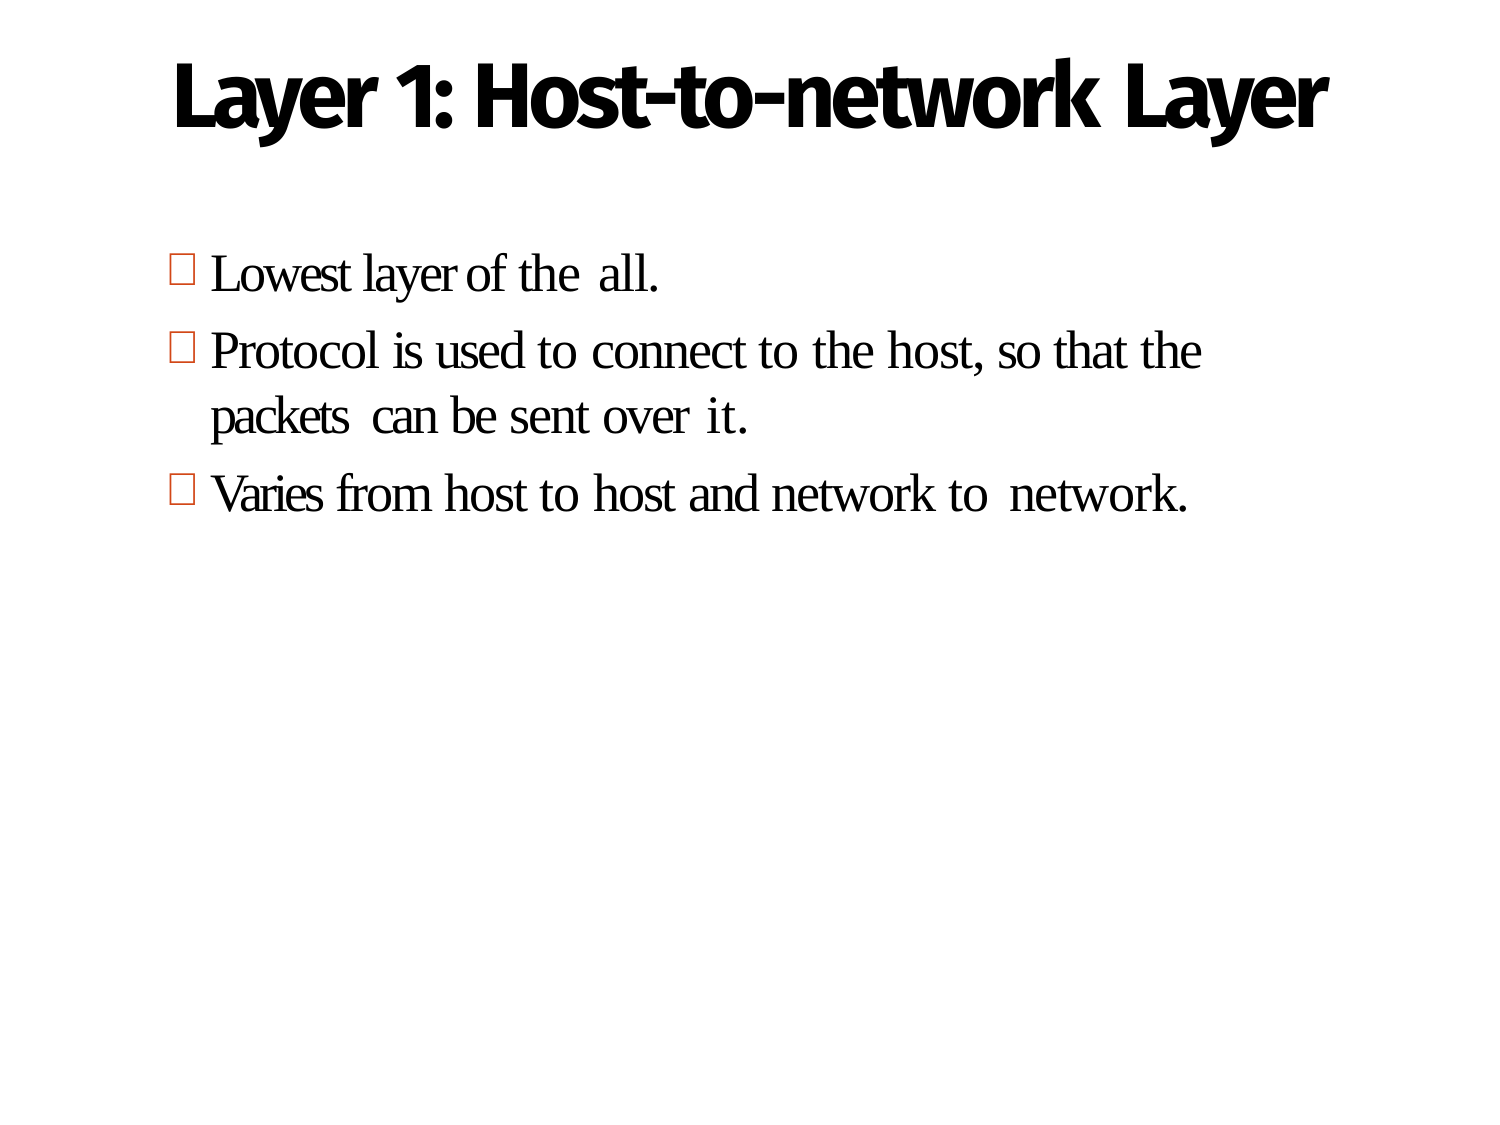

# Layer 1: Host-to-network Layer
Lowest layer of the all.
Protocol is used to connect to the host, so that the packets  can be sent over it.
Varies from host to host and network to network.